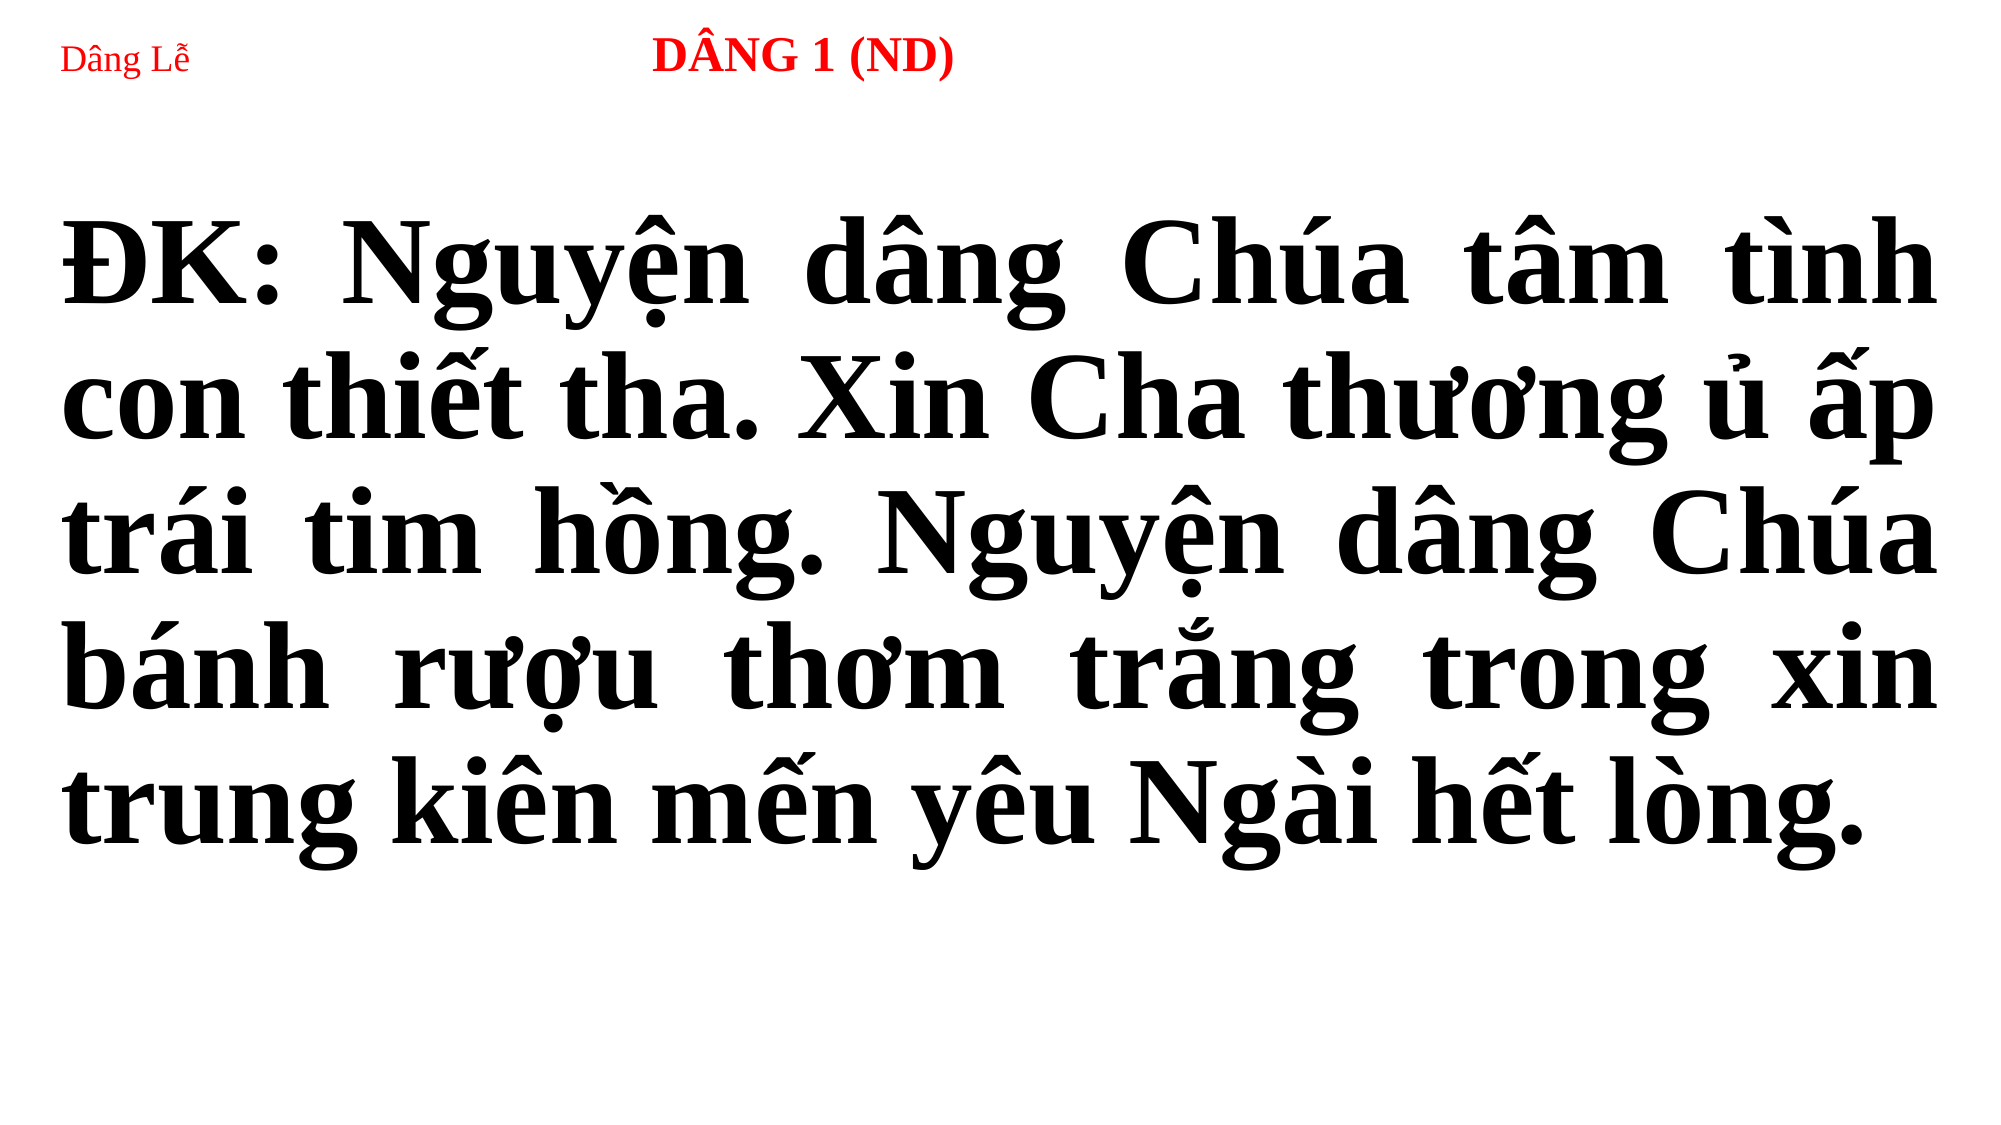

# Dâng Lễ                    	               DÂNG 1 (ND)
ĐK: Nguyện dâng Chúa tâm tình con thiết tha. Xin Cha thương ủ ấp trái tim hồng. Nguyện dâng Chúa bánh rượu thơm trắng trong xin trung kiên mến yêu Ngài hết lòng.